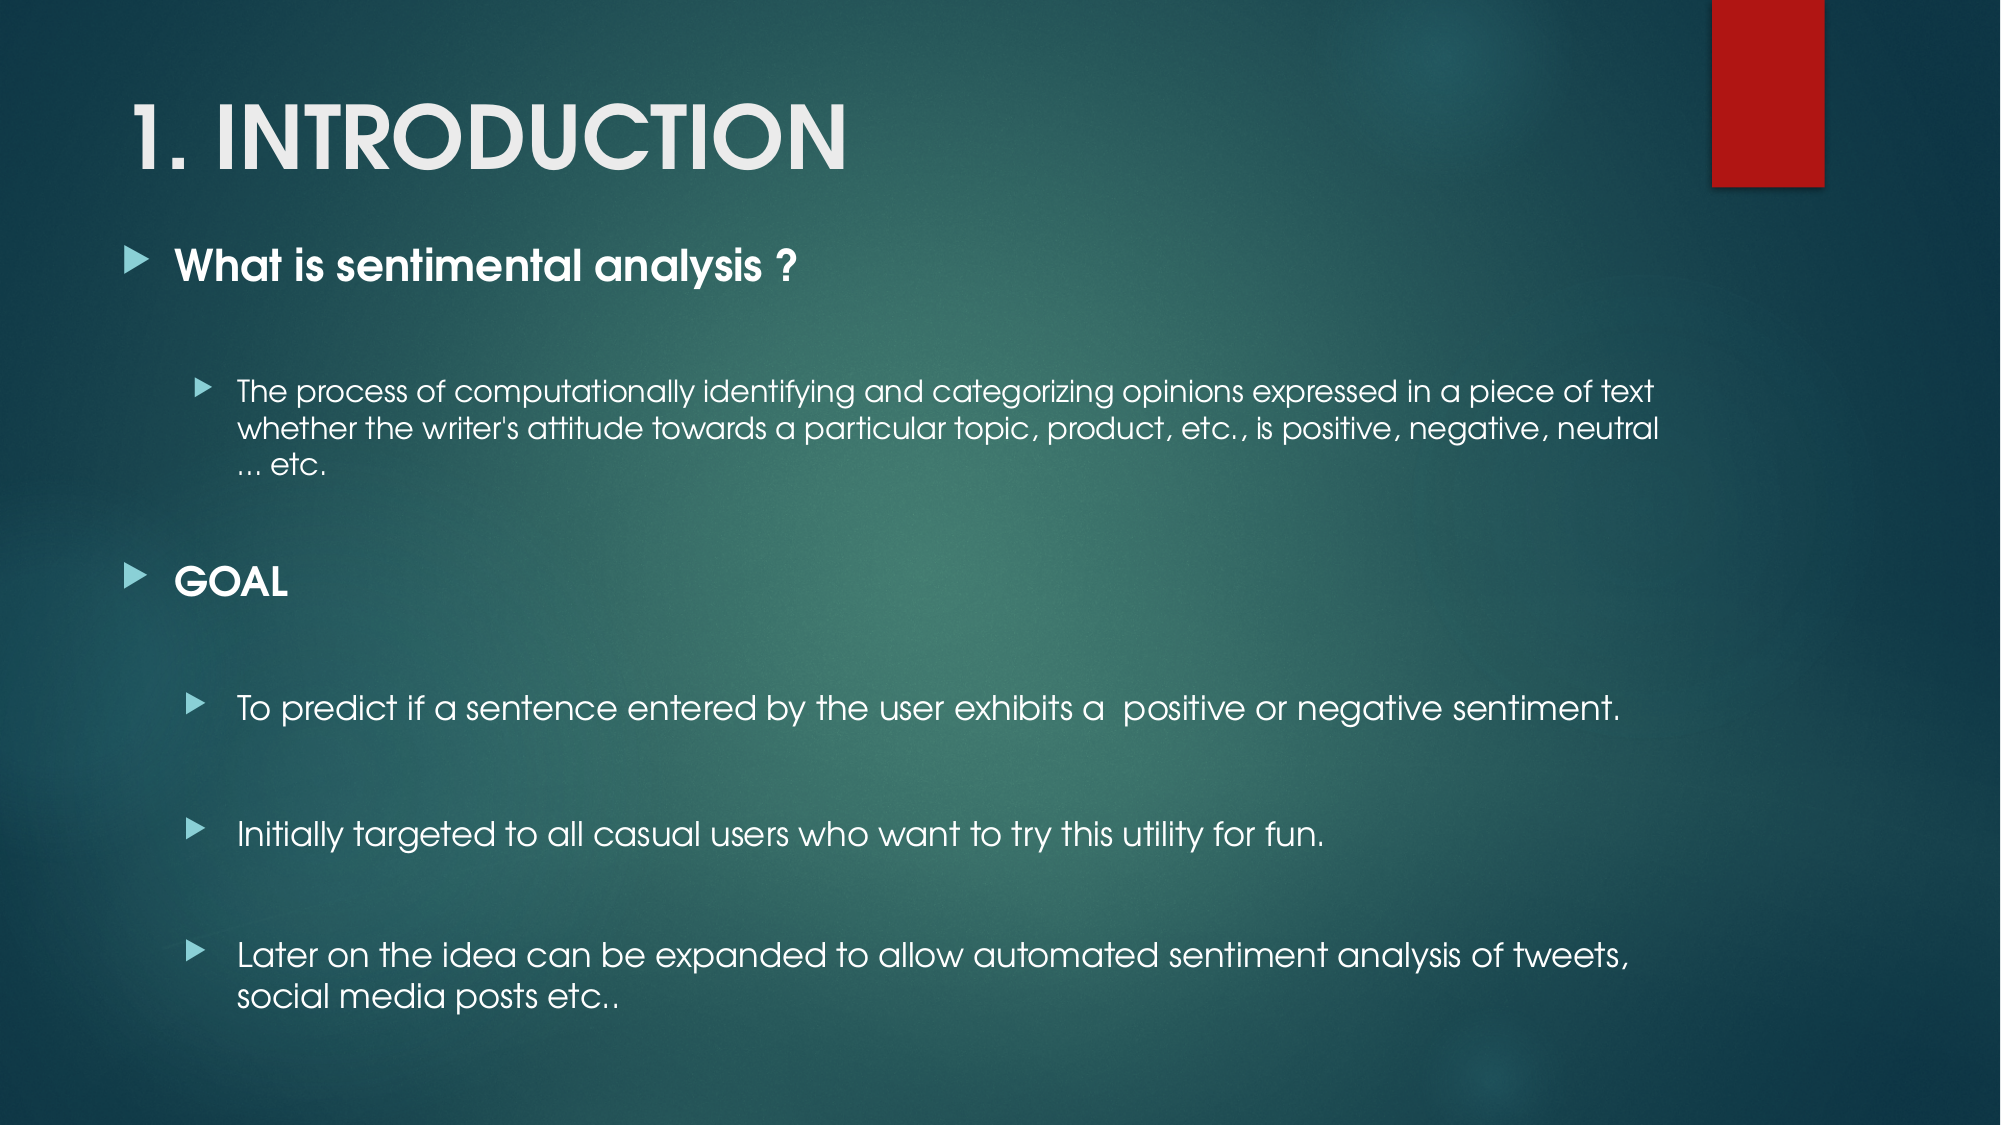

# 1. INTRODUCTION
What is sentimental analysis ?

The process of computationally identifying and categorizing opinions expressed in a piece of text whether the writer's attitude towards a particular topic, product, etc., is positive, negative, neutral … etc.

GOAL

To predict if a sentence entered by the user exhibits a  positive or negative sentiment.

Initially targeted to all casual users who want to try this utility for fun.

Later on the idea can be expanded to allow automated sentiment analysis of tweets, social media posts etc..